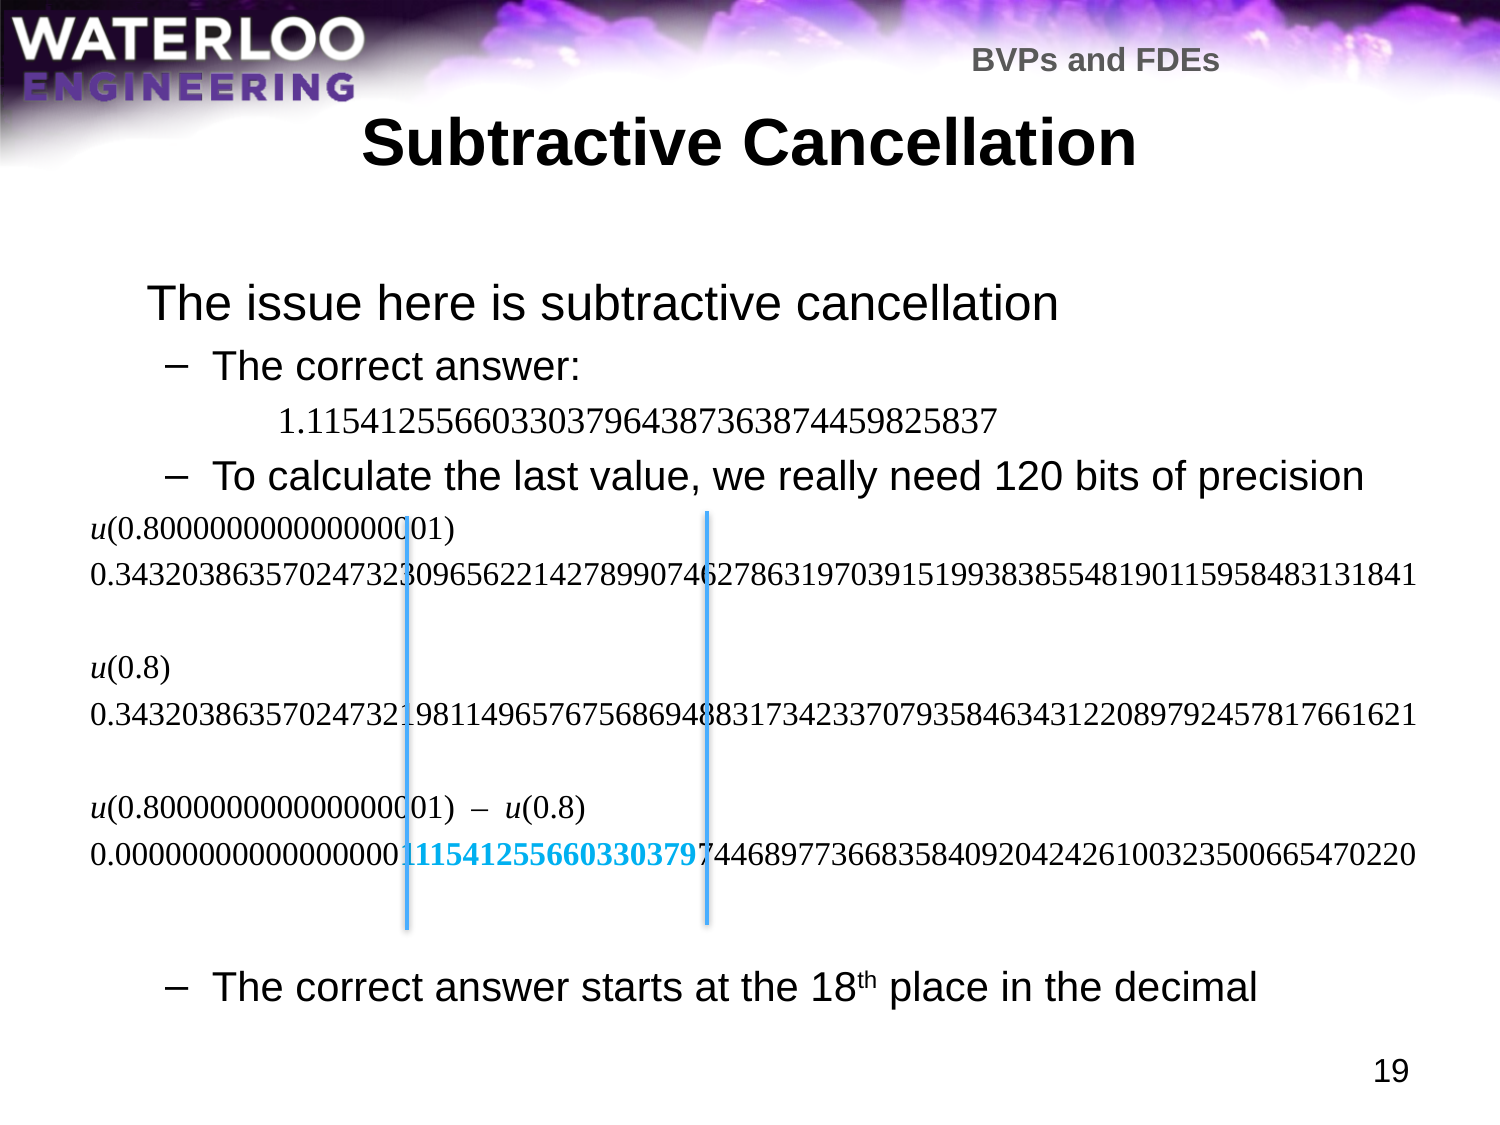

BVPs and FDEs
# Subtractive Cancellation
	The issue here is subtractive cancellation
The correct answer:
	1.1154125566033037964387363874459825837
To calculate the last value, we really need 120 bits of precision
u(0.800000000000000001)
0.343203863570247323096562214278990746278631970391519938385548190115958483131841

u(0.8)
0.343203863570247321981149657675686948831734233707935846343122089792457817661621

u(0.800000000000000001)  –  u(0.8)
0.000000000000000001115412556603303797446897736683584092042426100323500665470220

The correct answer starts at the 18th place in the decimal
19